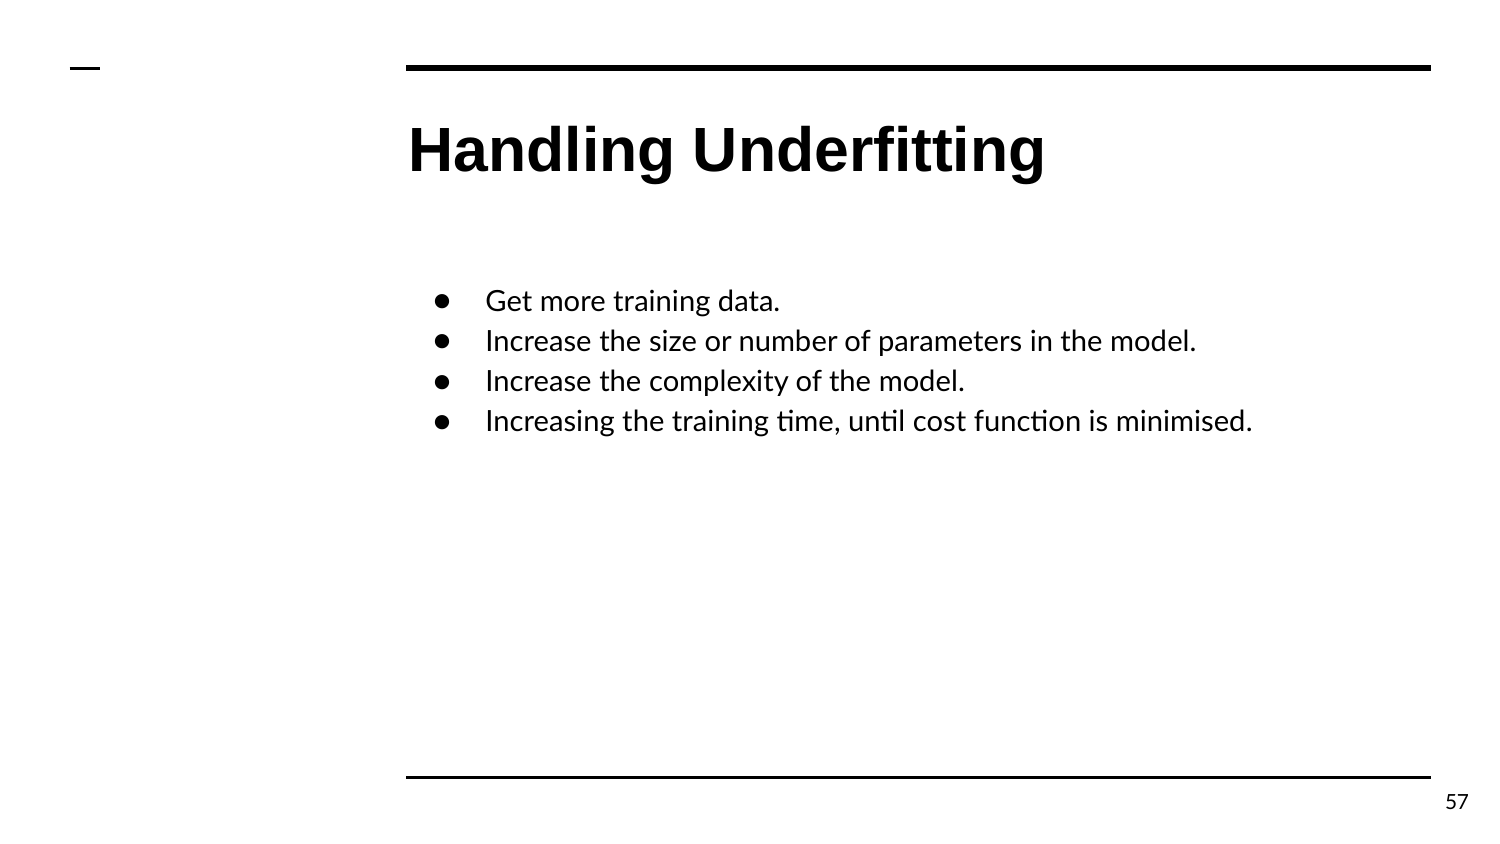

# Handling Underfitting
Get more training data.
Increase the size or number of parameters in the model.
Increase the complexity of the model.
Increasing the training time, until cost function is minimised.
57